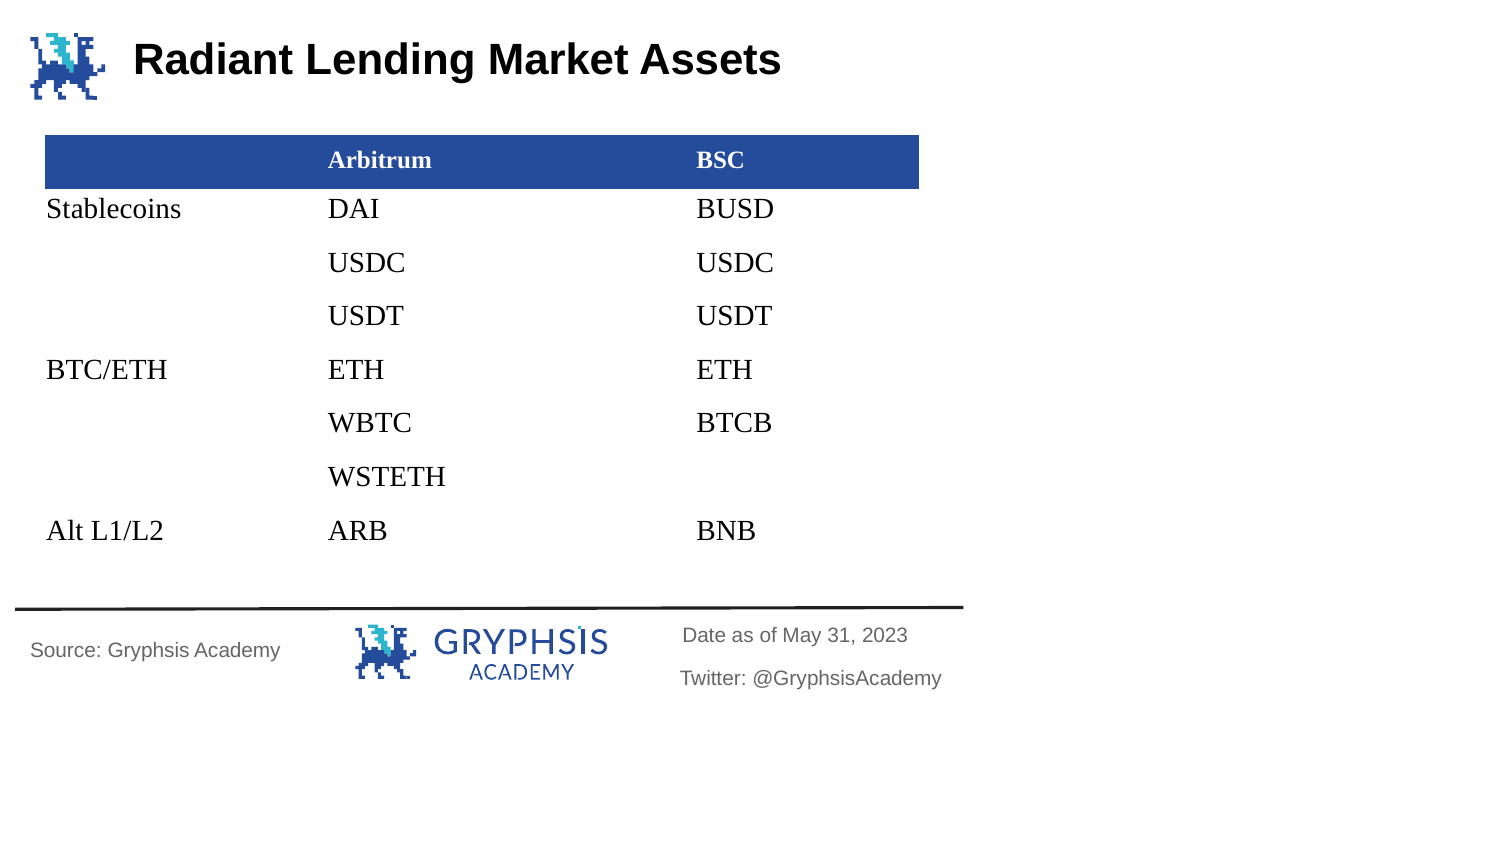

Radiant Lending Market Assets

|  | Arbitrum | BSC |
| --- | --- | --- |
| Stablecoins | DAI | BUSD |
|  | USDC | USDC |
|  | USDT | USDT |
| BTC/ETH | ETH | ETH |
|  | WBTC | BTCB |
|  | WSTETH |  |
| Alt L1/L2 | ARB | BNB |
Date as of May 31, 2023
Source: Gryphsis Academy

Twitter: @GryphsisAcademy